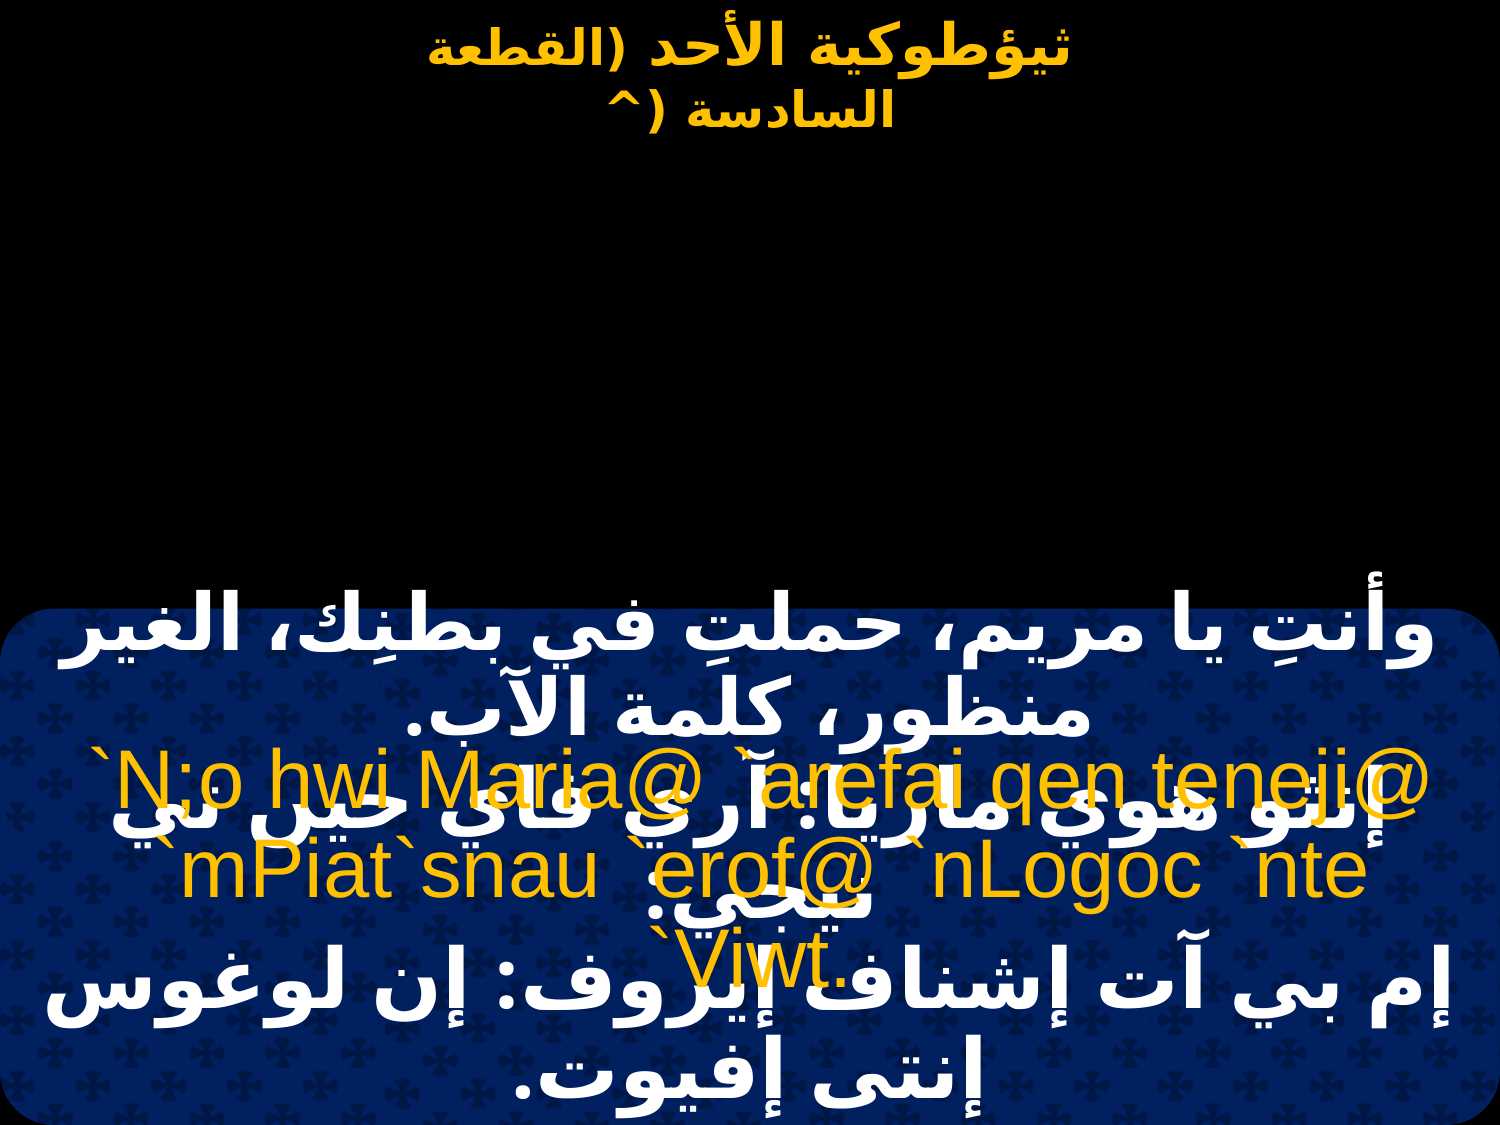

وأنتِ يا مريم، حملتِ في بطنِك، الغير منظور، كلمة الآب.
 `N;o hwi Maria@ `arefai qen teneji@
 `mPiat`snau `erof@ `nLogoc `nte `Viwt.
إنثو هوي ماريا: آري فاي خين تي نيجي:
إم بي آت إشناف إيروف: إن لوغوس إنتى إفيوت.